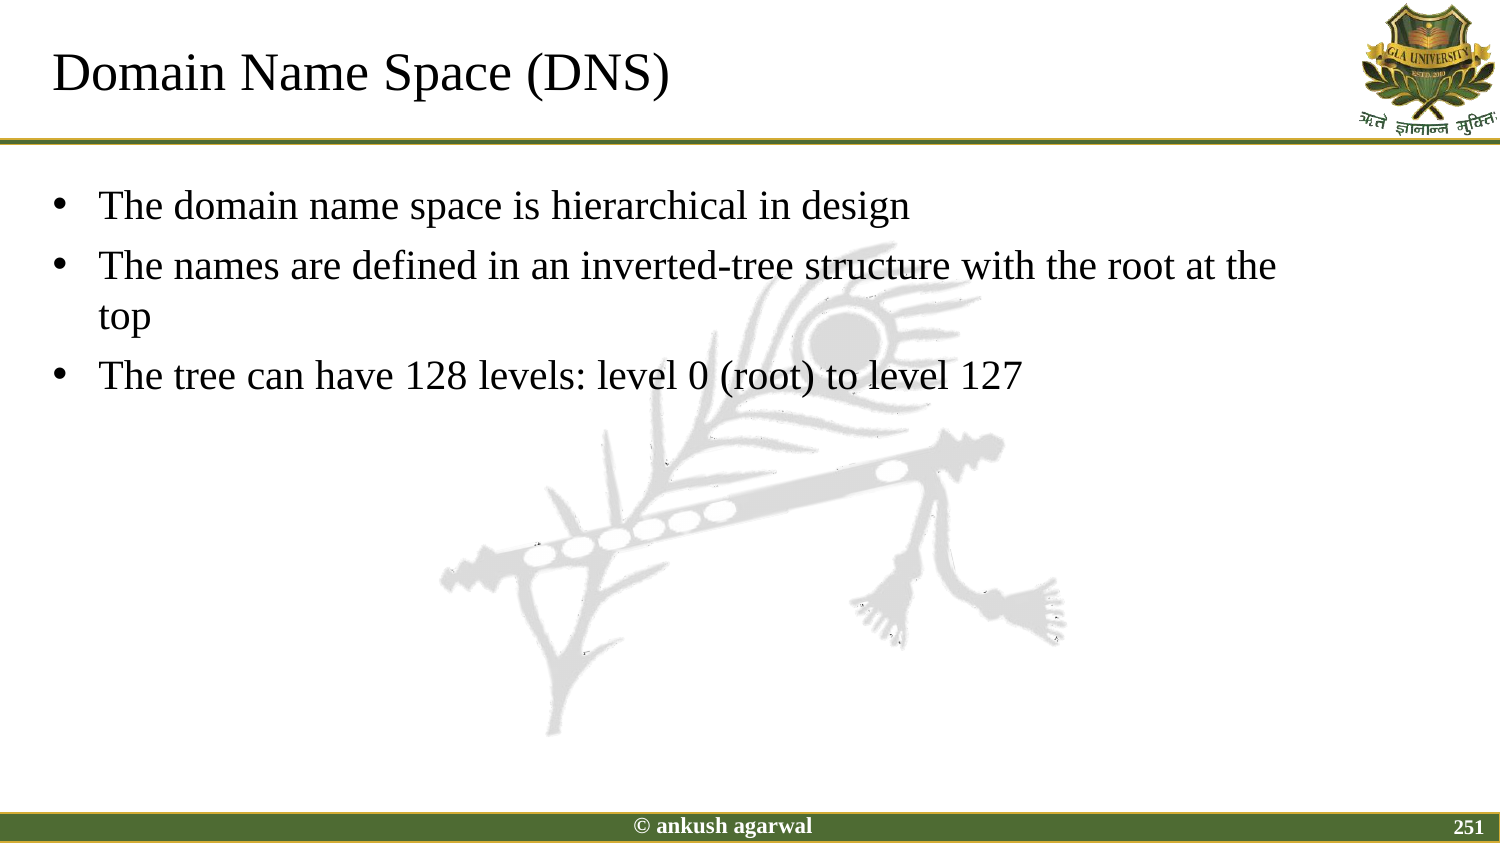

# Domain Name Space (DNS)
The domain name space is hierarchical in design
The names are defined in an inverted-tree structure with the root at the top
The tree can have 128 levels: level 0 (root) to level 127
© ankush agarwal
251